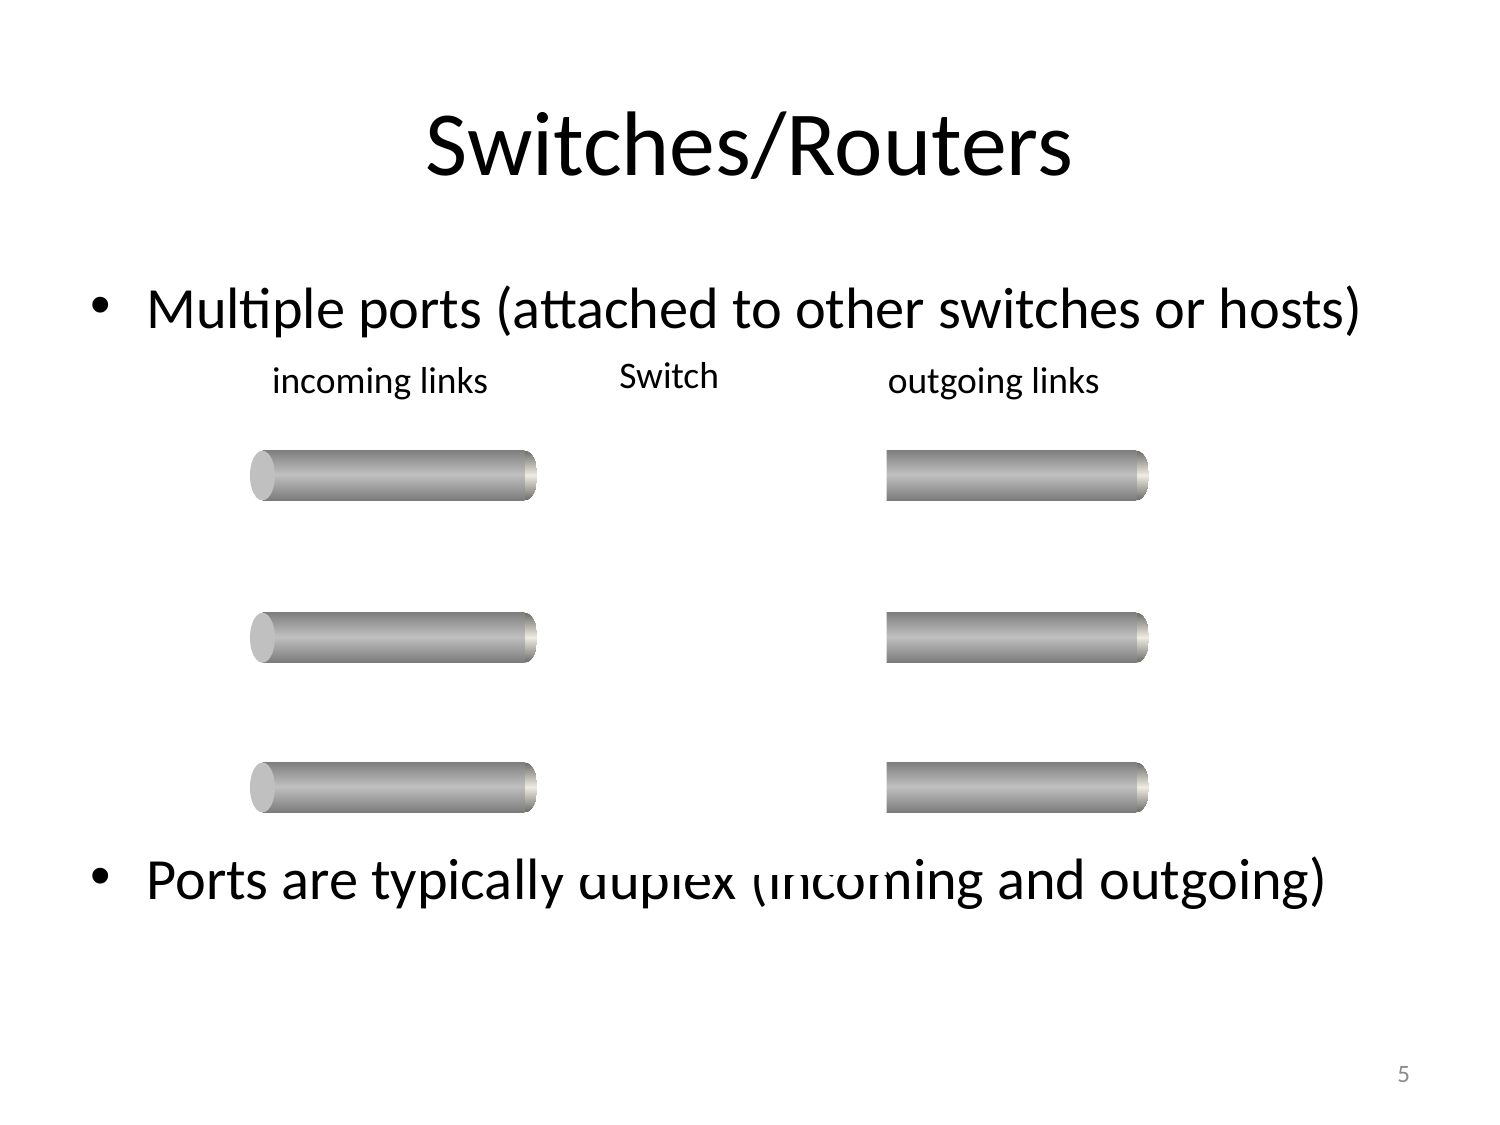

# Switches/Routers
Multiple ports (attached to other switches or hosts)

Ports are typically duplex (incoming and outgoing)
Switch
incoming links
outgoing links

5